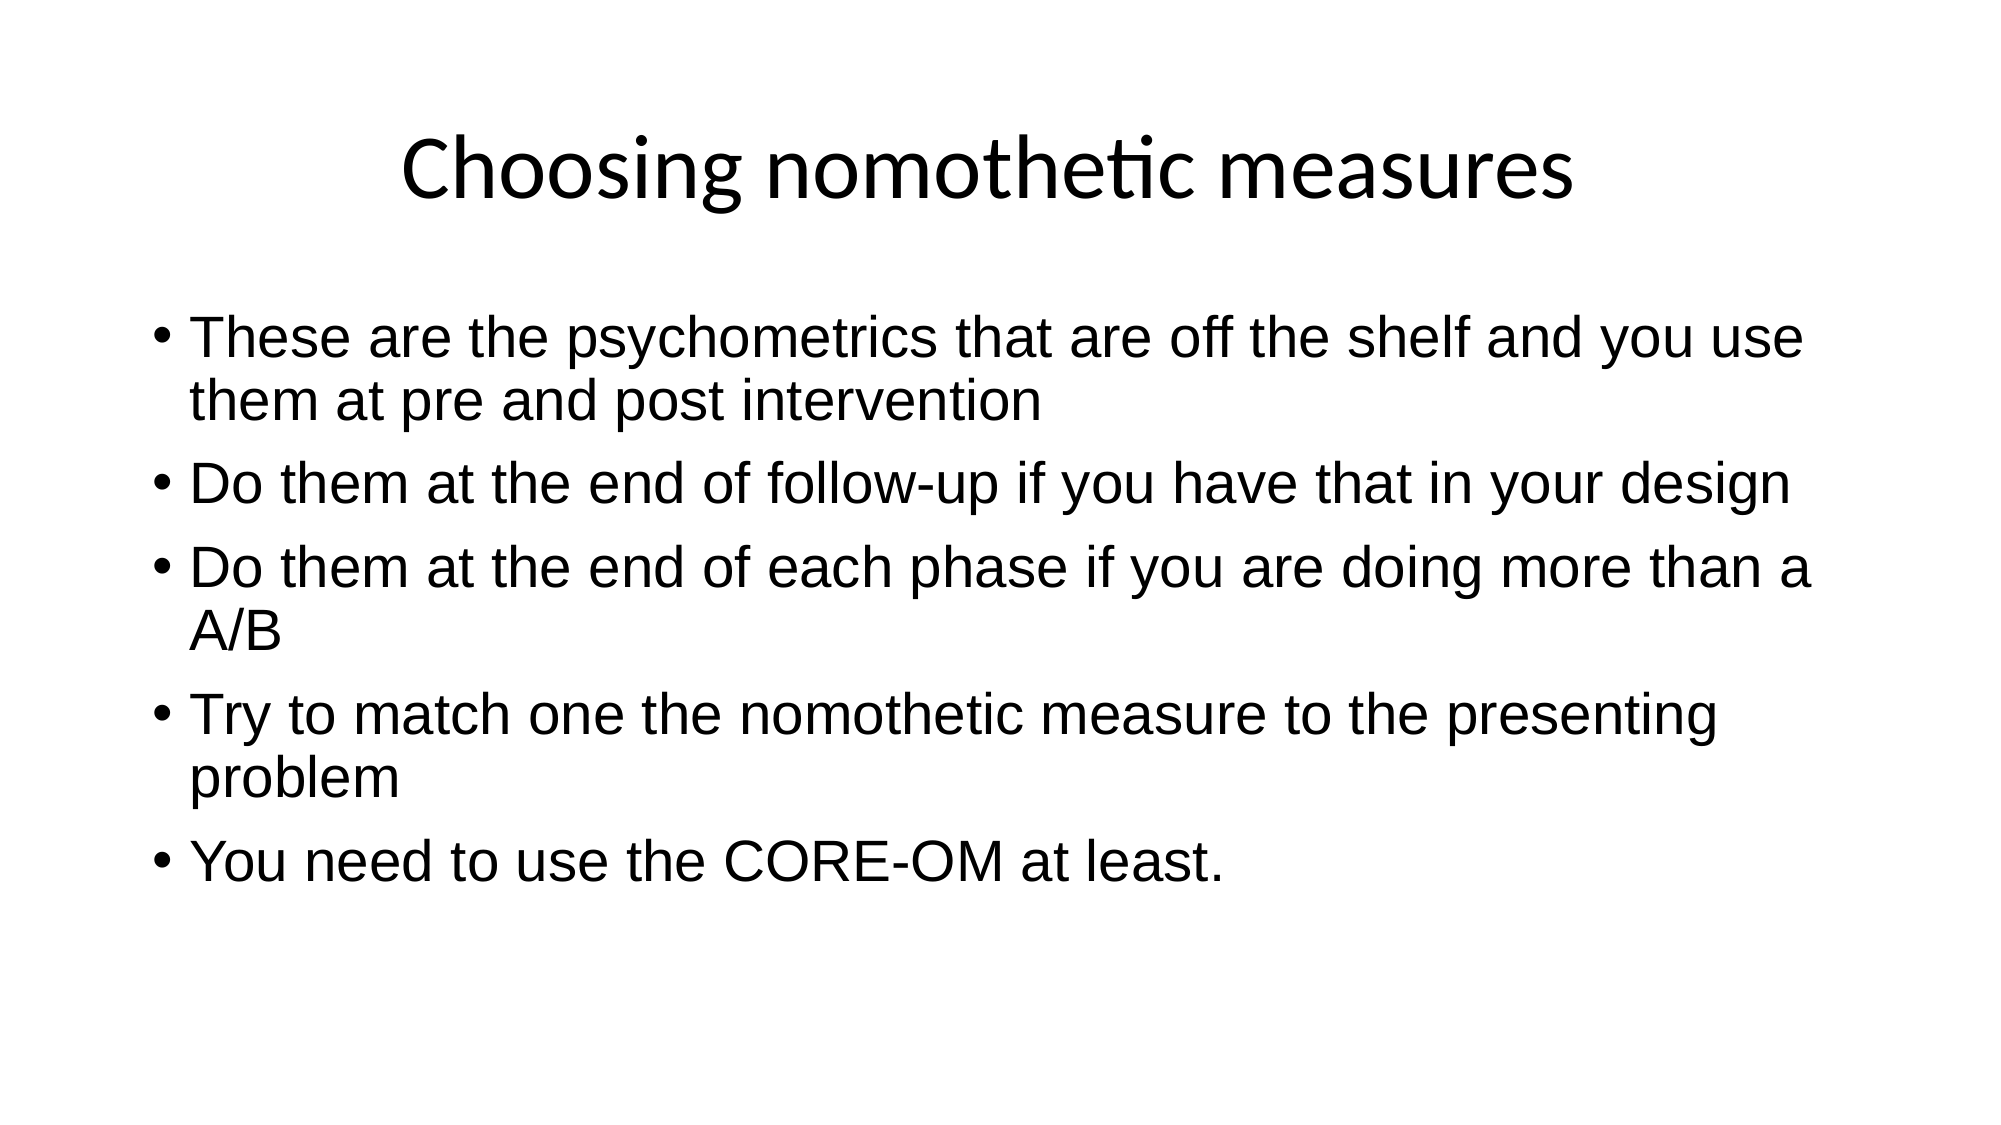

# Choosing nomothetic measures
These are the psychometrics that are off the shelf and you use them at pre and post intervention
Do them at the end of follow-up if you have that in your design
Do them at the end of each phase if you are doing more than a A/B
Try to match one the nomothetic measure to the presenting problem
You need to use the CORE-OM at least.